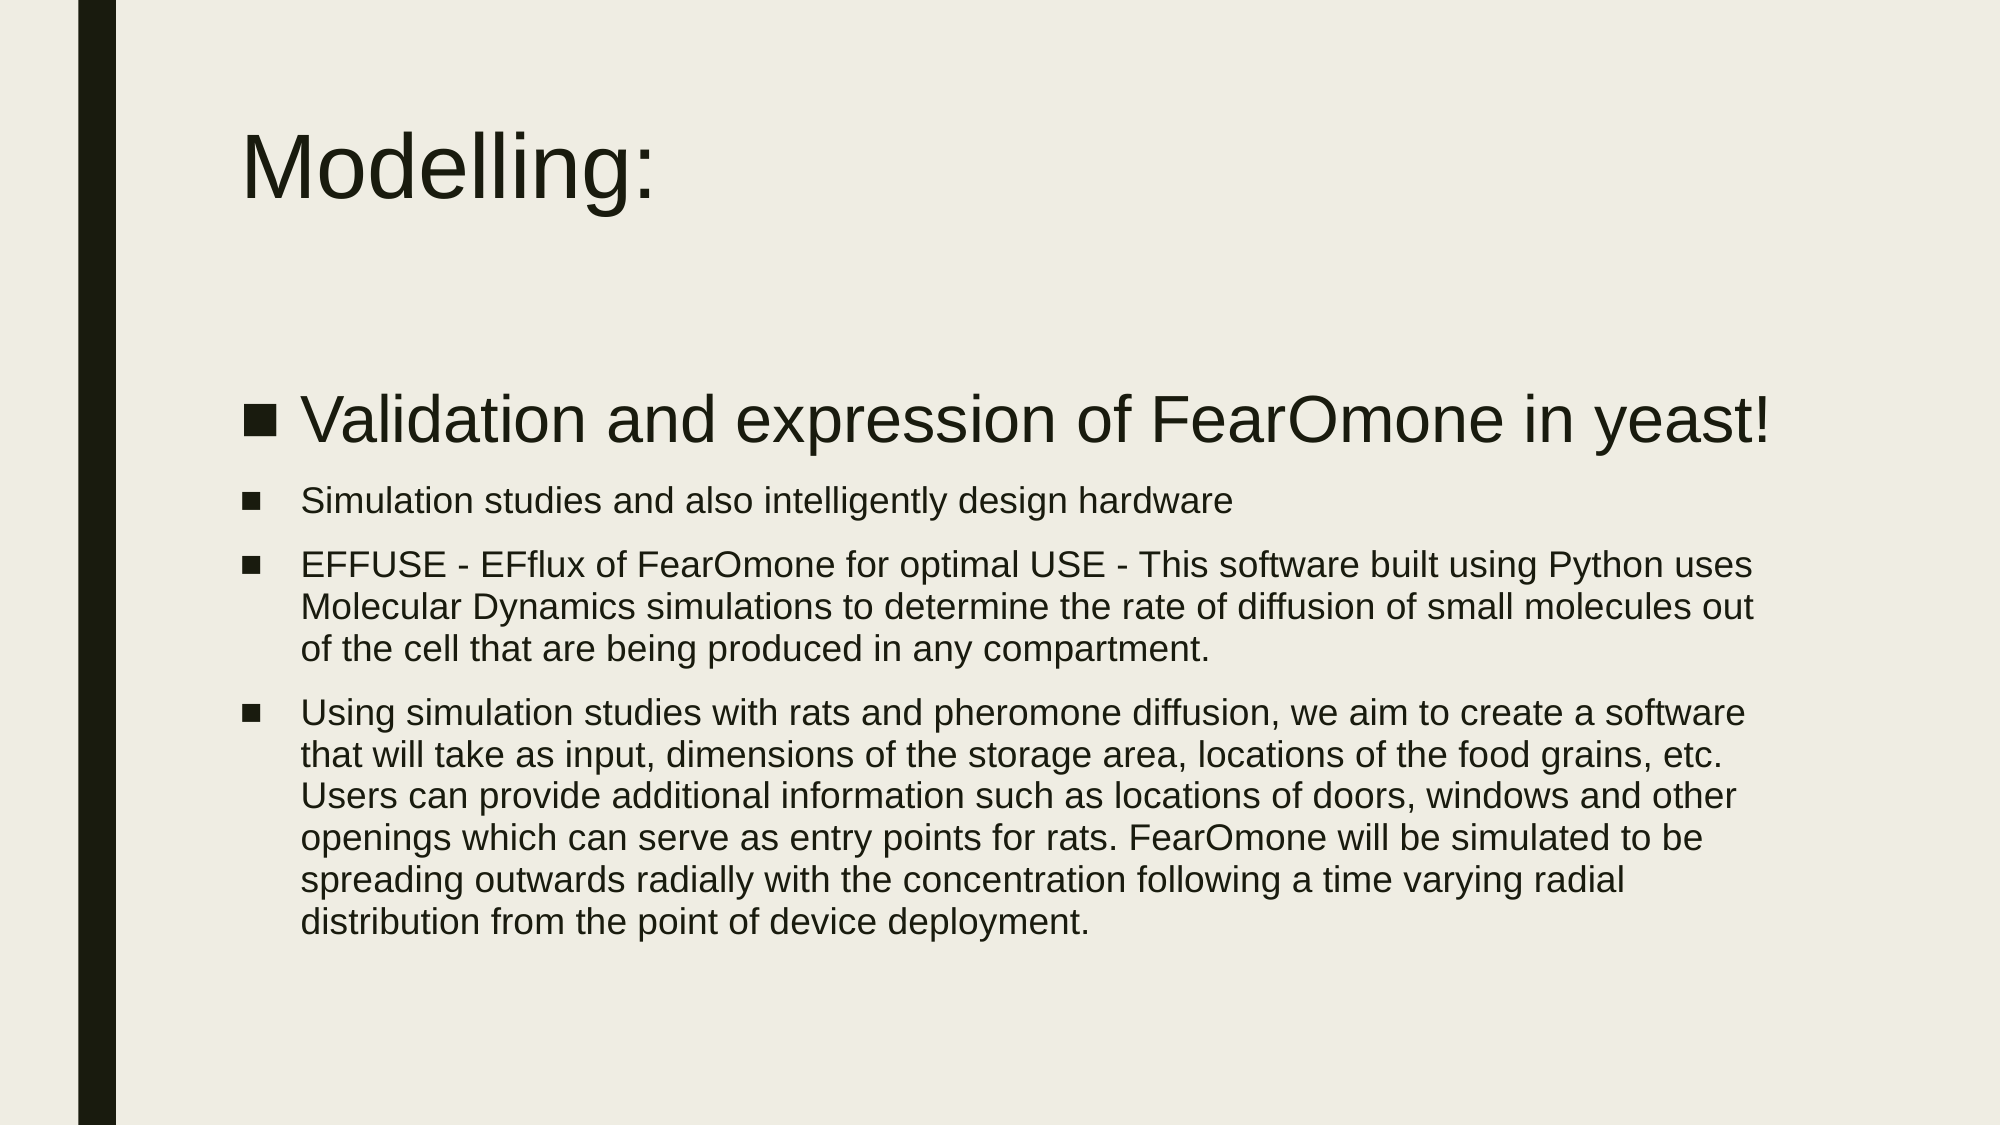

# Modelling:
Validation and expression of FearOmone in yeast!
Simulation studies and also intelligently design hardware
EFFUSE - EFflux of FearOmone for optimal USE - This software built using Python uses Molecular Dynamics simulations to determine the rate of diffusion of small molecules out of the cell that are being produced in any compartment.
Using simulation studies with rats and pheromone diffusion, we aim to create a software that will take as input, dimensions of the storage area, locations of the food grains, etc. Users can provide additional information such as locations of doors, windows and other openings which can serve as entry points for rats. FearOmone will be simulated to be spreading outwards radially with the concentration following a time varying radial distribution from the point of device deployment.